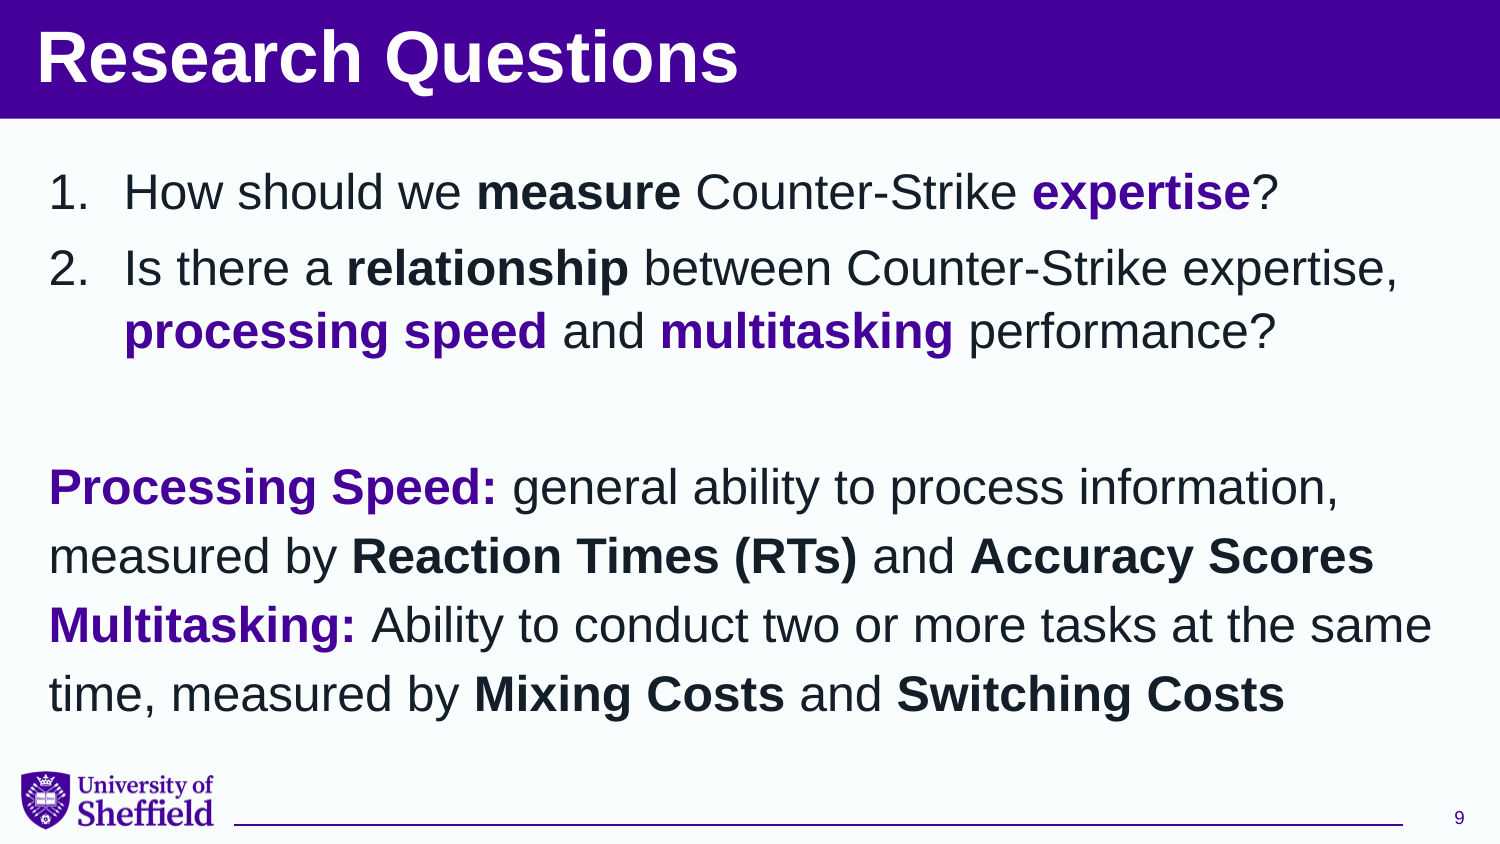

# Research Questions
How should we measure Counter-Strike expertise?
Is there a relationship between Counter-Strike expertise, processing speed and multitasking performance?

Processing Speed: general ability to process information, measured by Reaction Times (RTs) and Accuracy Scores
Multitasking: Ability to conduct two or more tasks at the same time, measured by Mixing Costs and Switching Costs

9